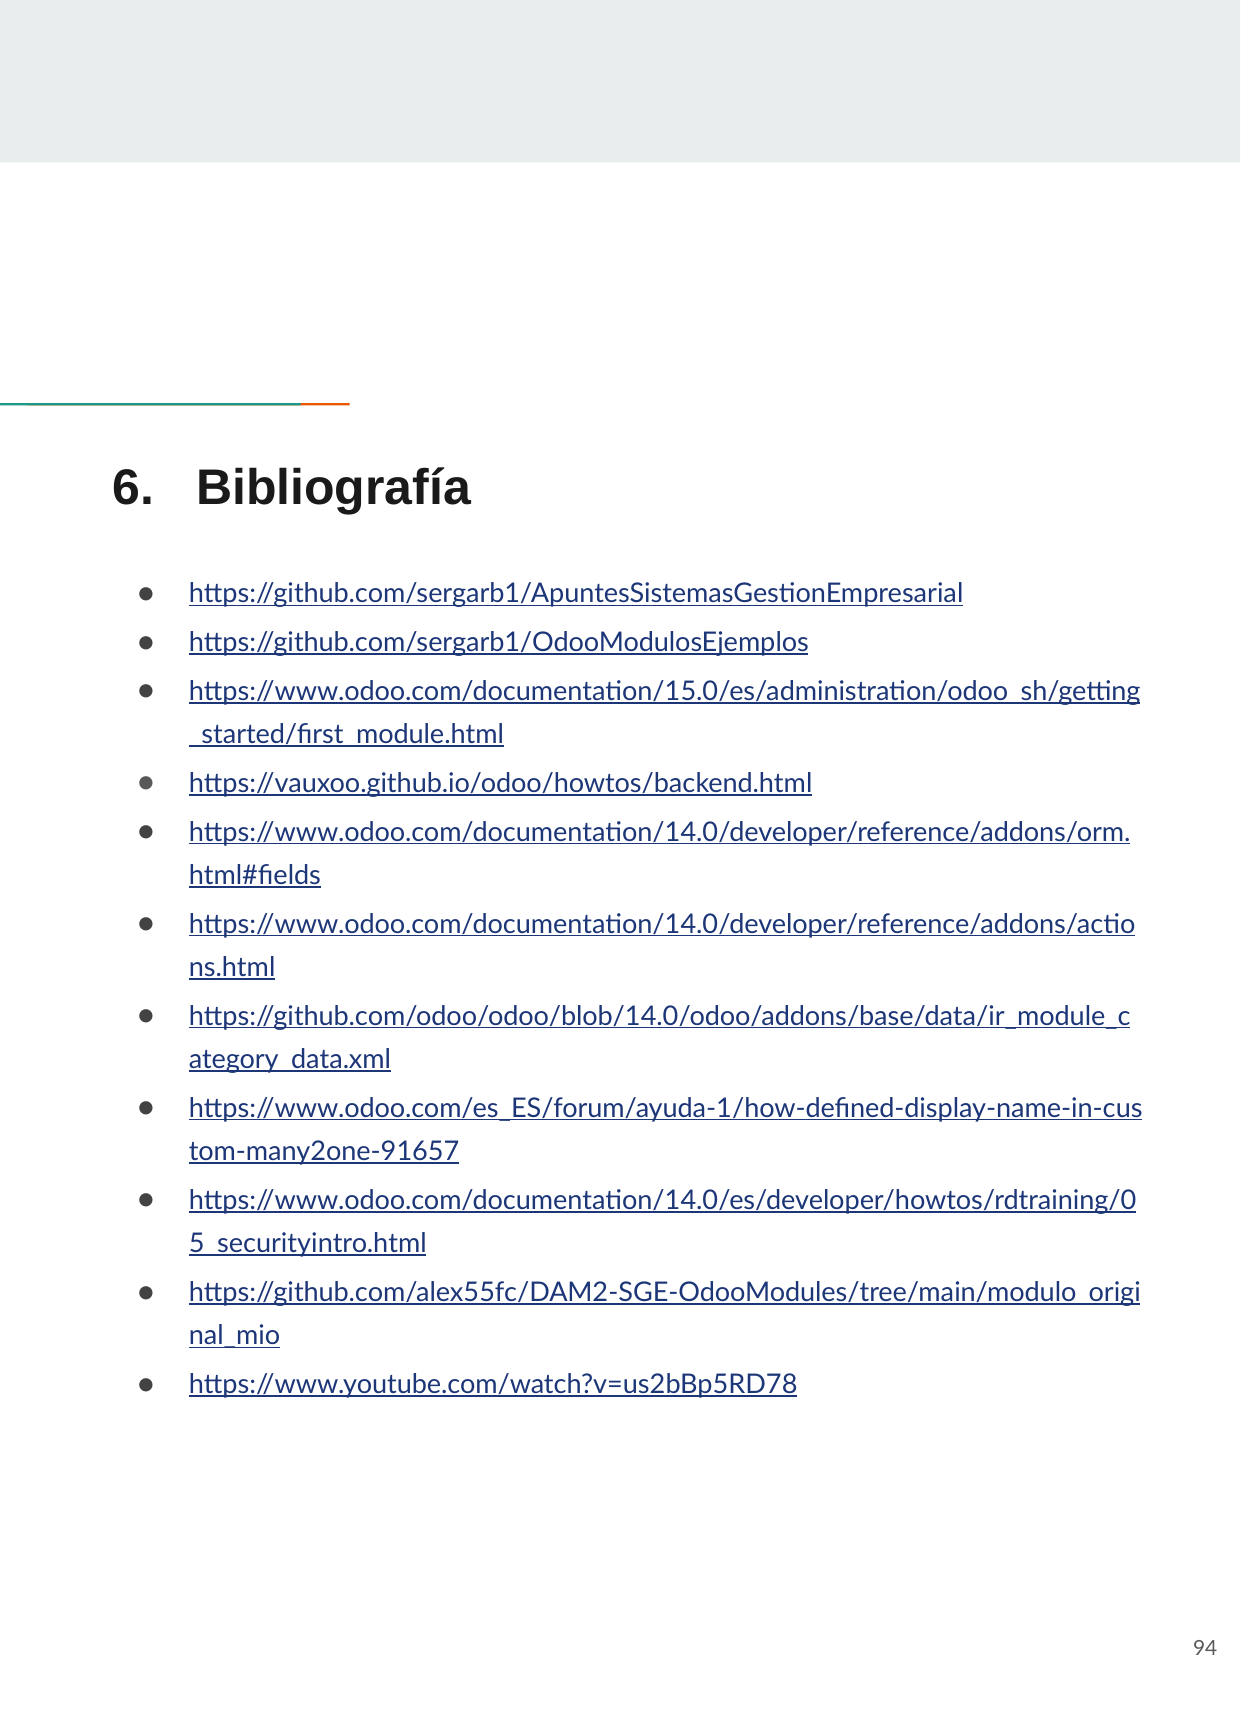

# 6.   Bibliografía

https://github.com/sergarb1/ApuntesSistemasGestionEmpresarial
https://github.com/sergarb1/OdooModulosEjemplos
https://www.odoo.com/documentation/15.0/es/administration/odoo_sh/getting_started/first_module.html
https://vauxoo.github.io/odoo/howtos/backend.html
https://www.odoo.com/documentation/14.0/developer/reference/addons/orm.html#fields
https://www.odoo.com/documentation/14.0/developer/reference/addons/actions.html
https://github.com/odoo/odoo/blob/14.0/odoo/addons/base/data/ir_module_category_data.xml
https://www.odoo.com/es_ES/forum/ayuda-1/how-defined-display-name-in-custom-many2one-91657
https://www.odoo.com/documentation/14.0/es/developer/howtos/rdtraining/05_securityintro.html
https://github.com/alex55fc/DAM2-SGE-OdooModules/tree/main/modulo_original_mio
https://www.youtube.com/watch?v=us2bBp5RD78

94